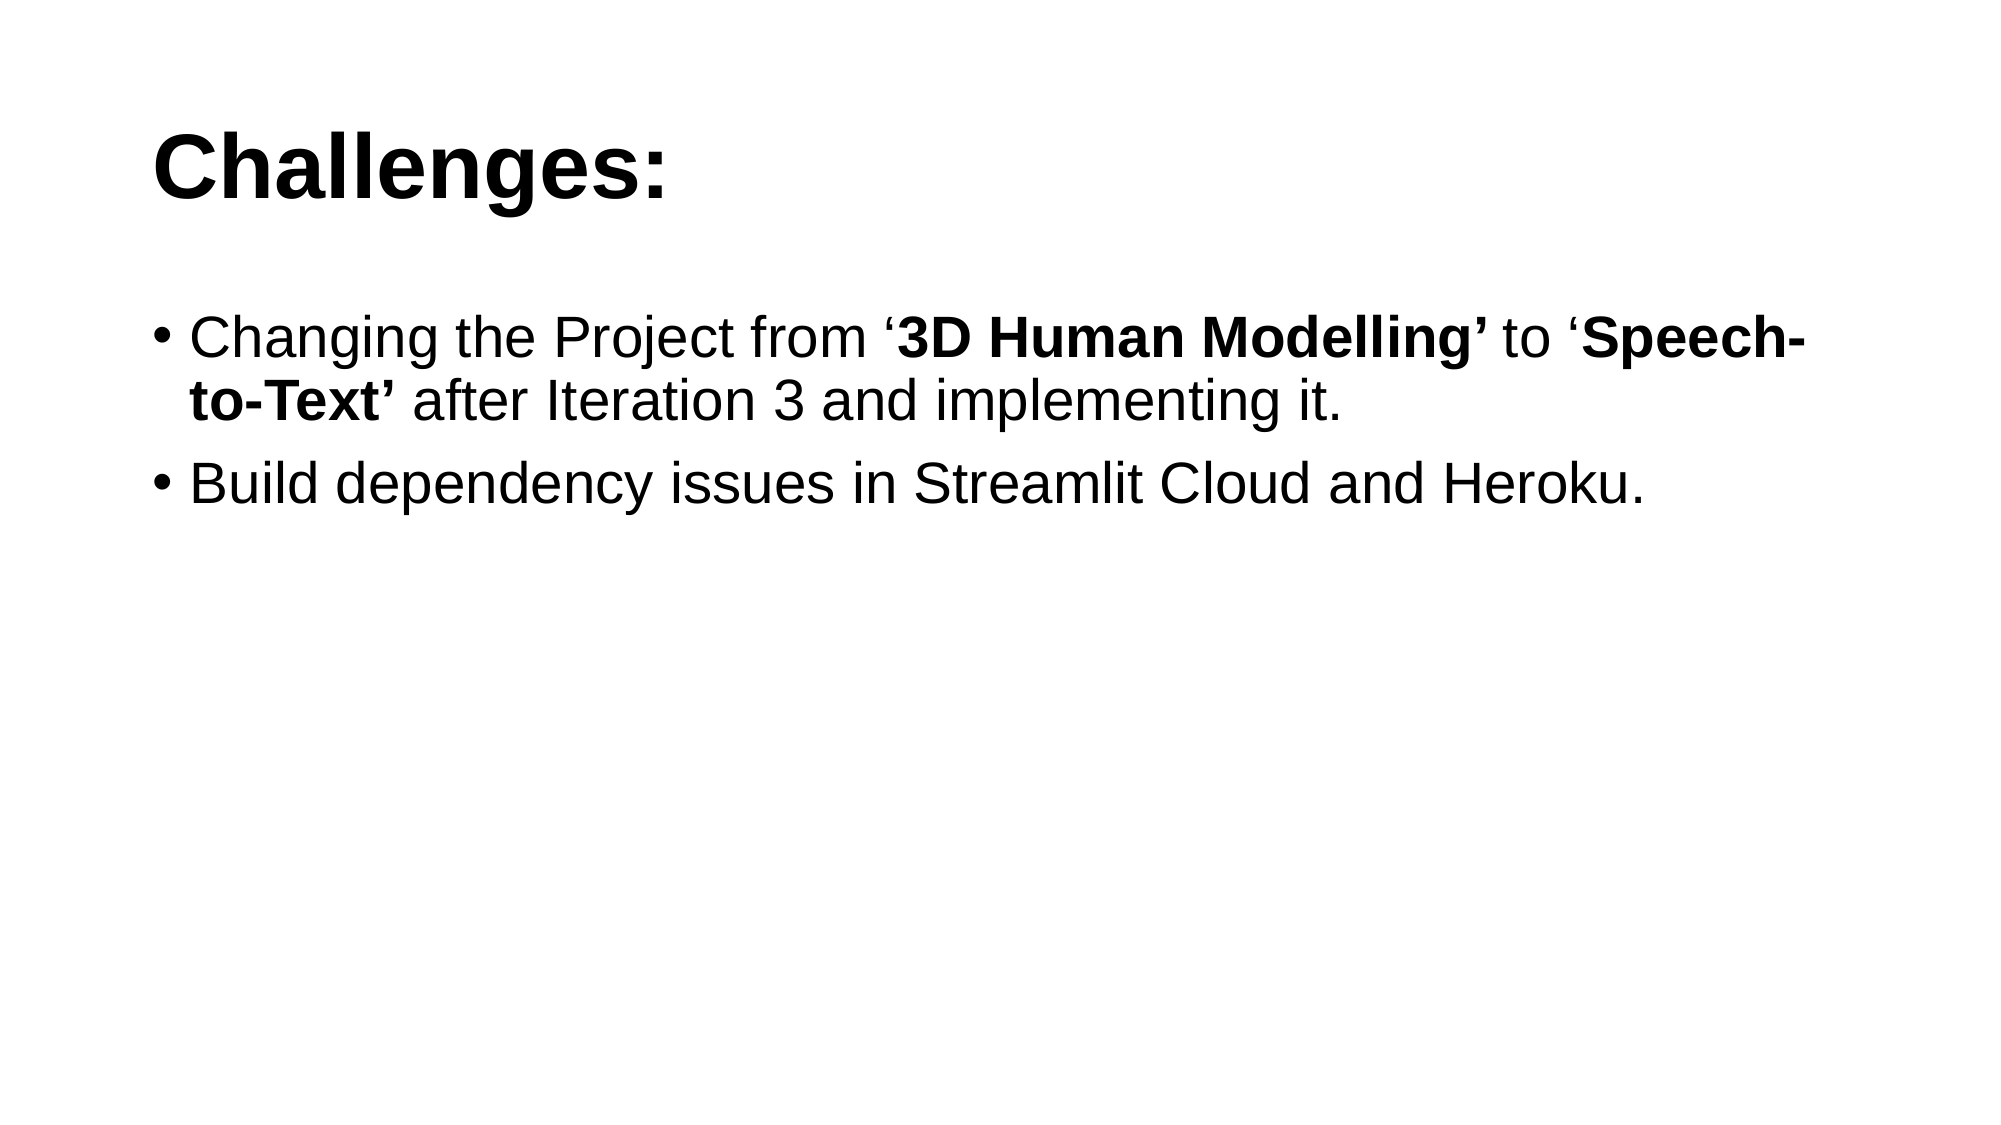

# Challenges:
Changing the Project from ‘3D Human Modelling’ to ‘Speech-to-Text’ after Iteration 3 and implementing it.
Build dependency issues in Streamlit Cloud and Heroku.